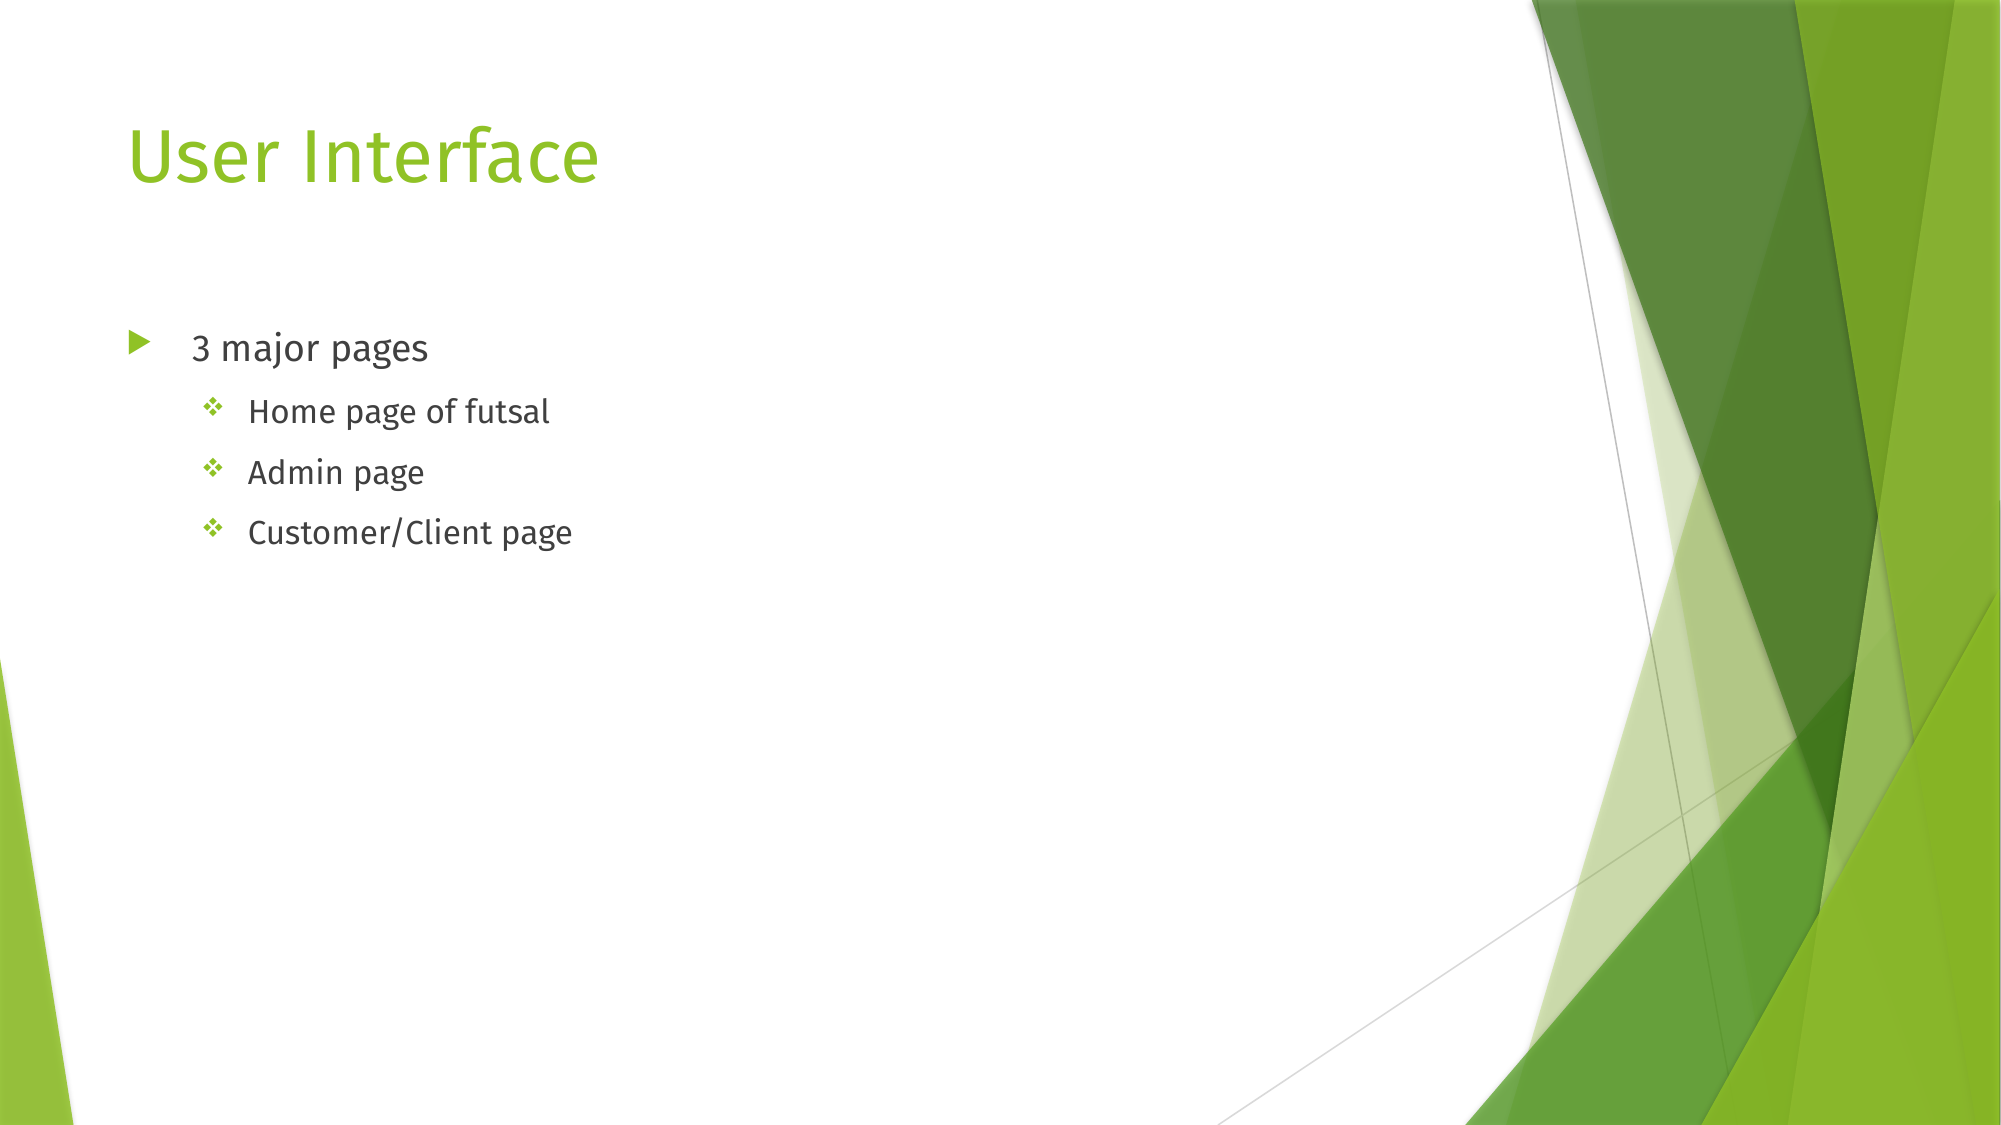

# User Interface
 3 major pages
Home page of futsal
Admin page
Customer/Client page